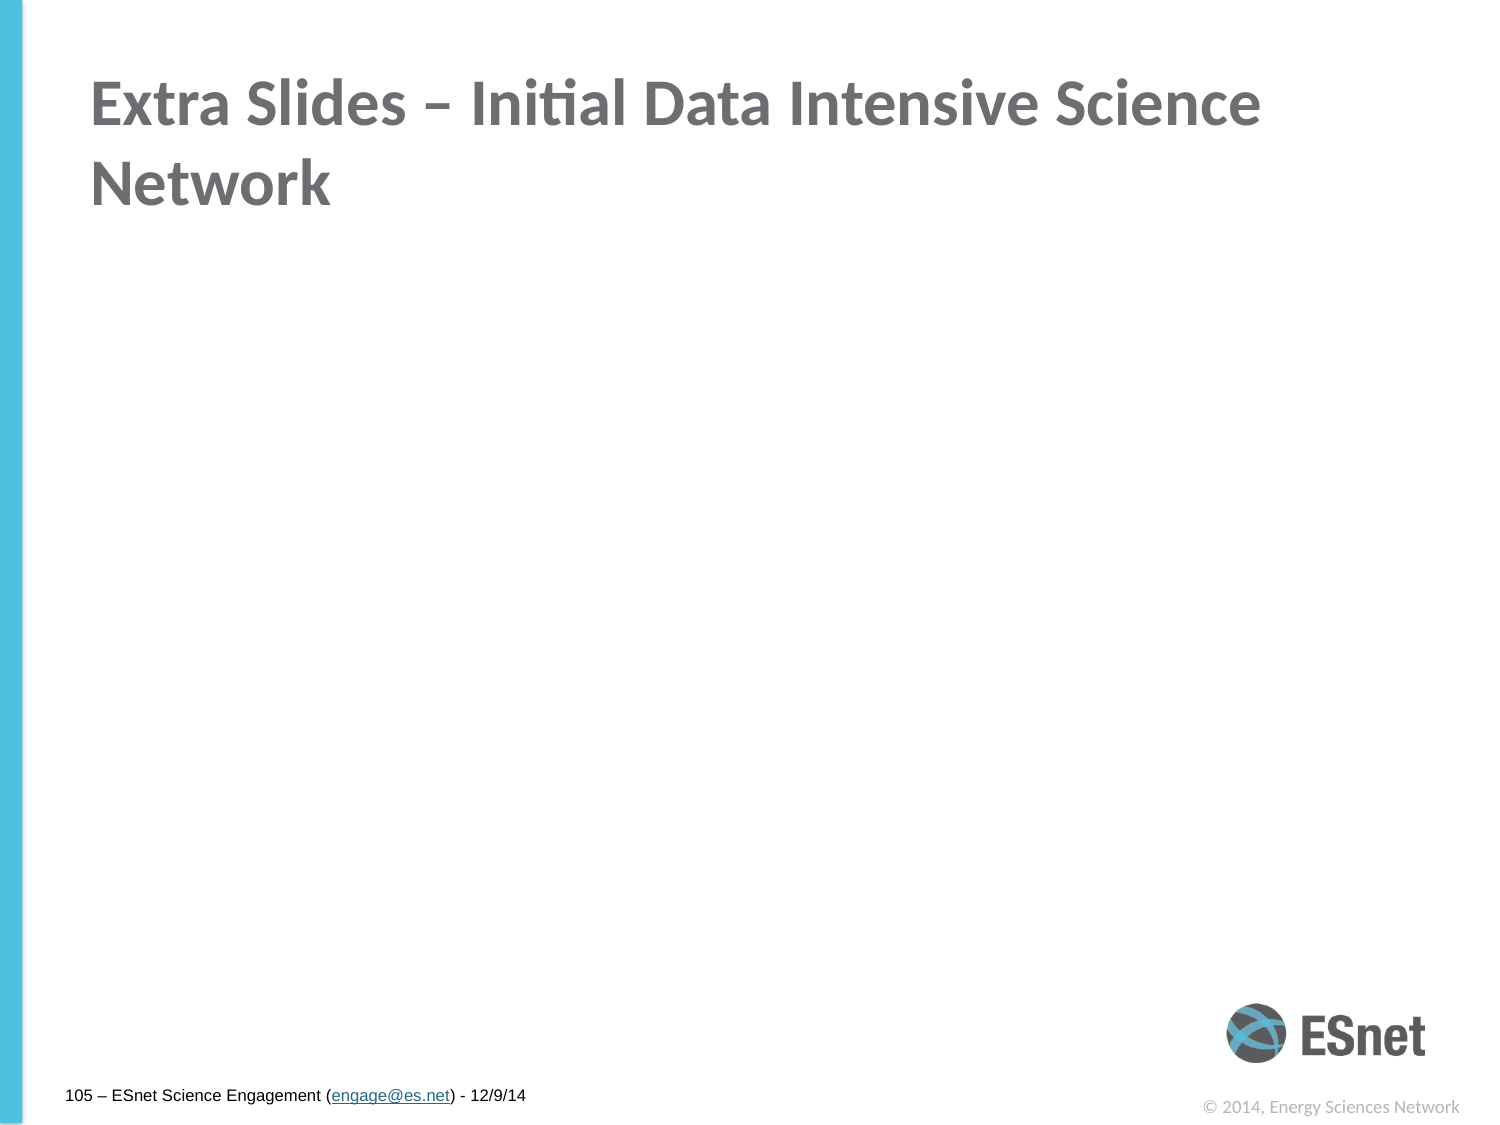

# Extra Slides – Initial Data Intensive Science Network
105 – ESnet Science Engagement (engage@es.net) - 12/9/14
© 2014, Energy Sciences Network